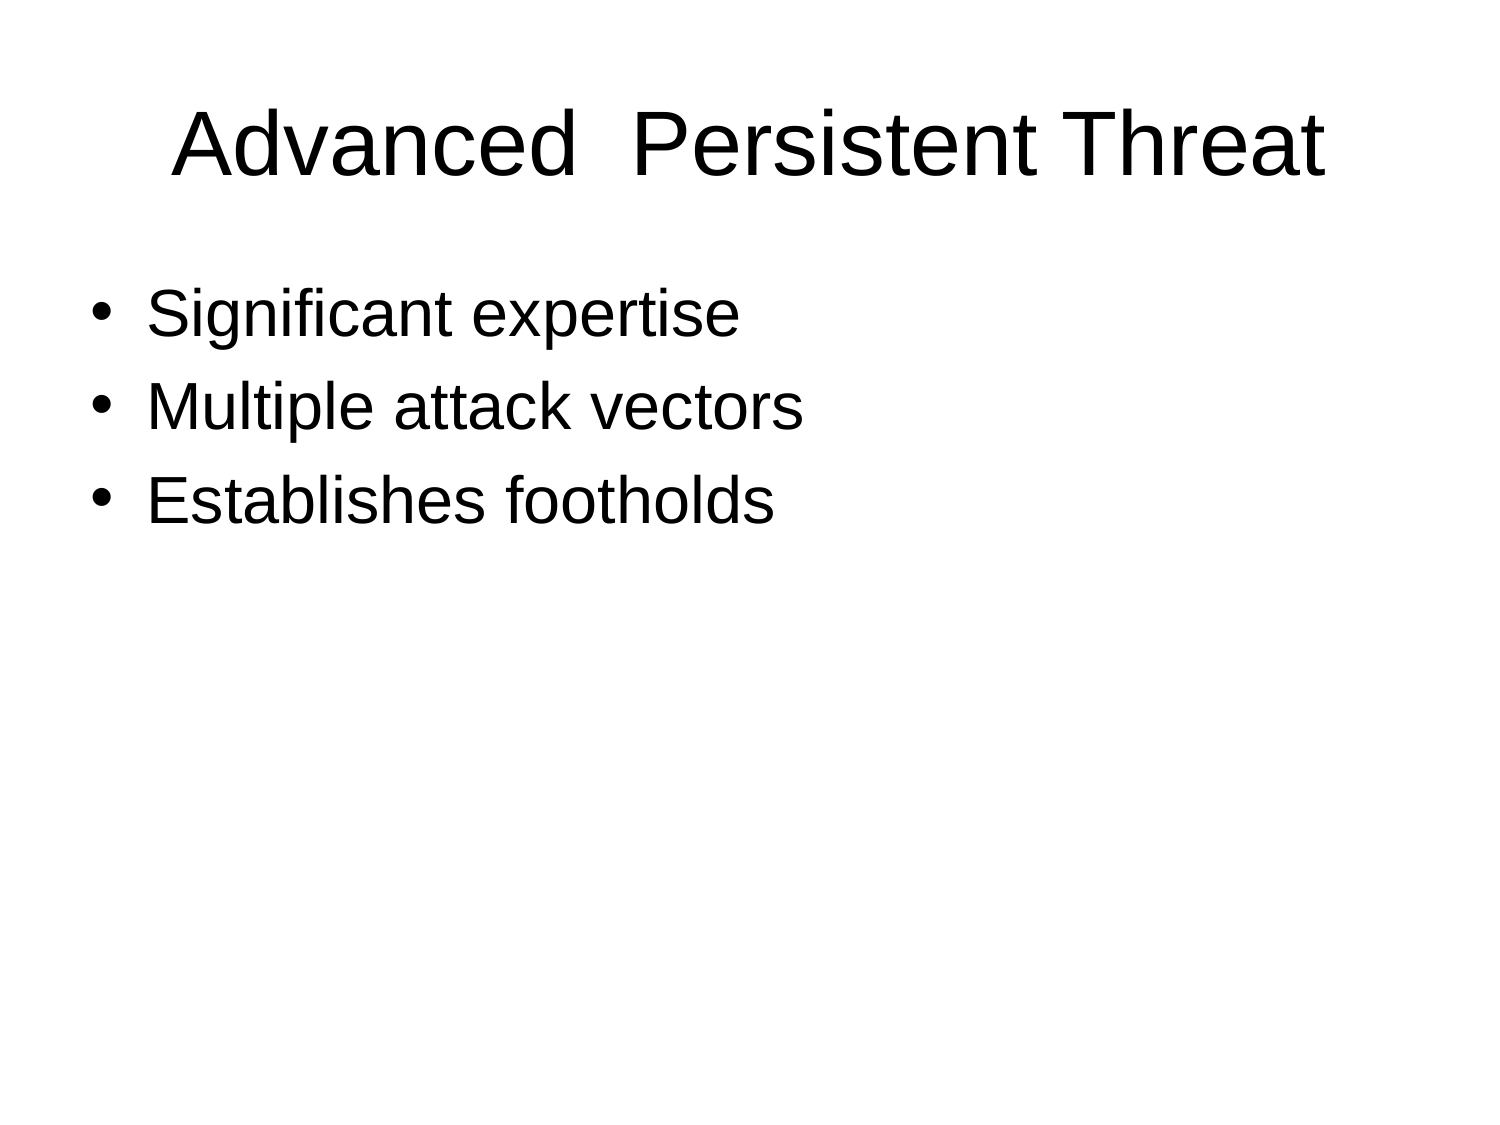

# Advanced  Persistent Threat
Significant expertise
Multiple attack vectors
Establishes footholds